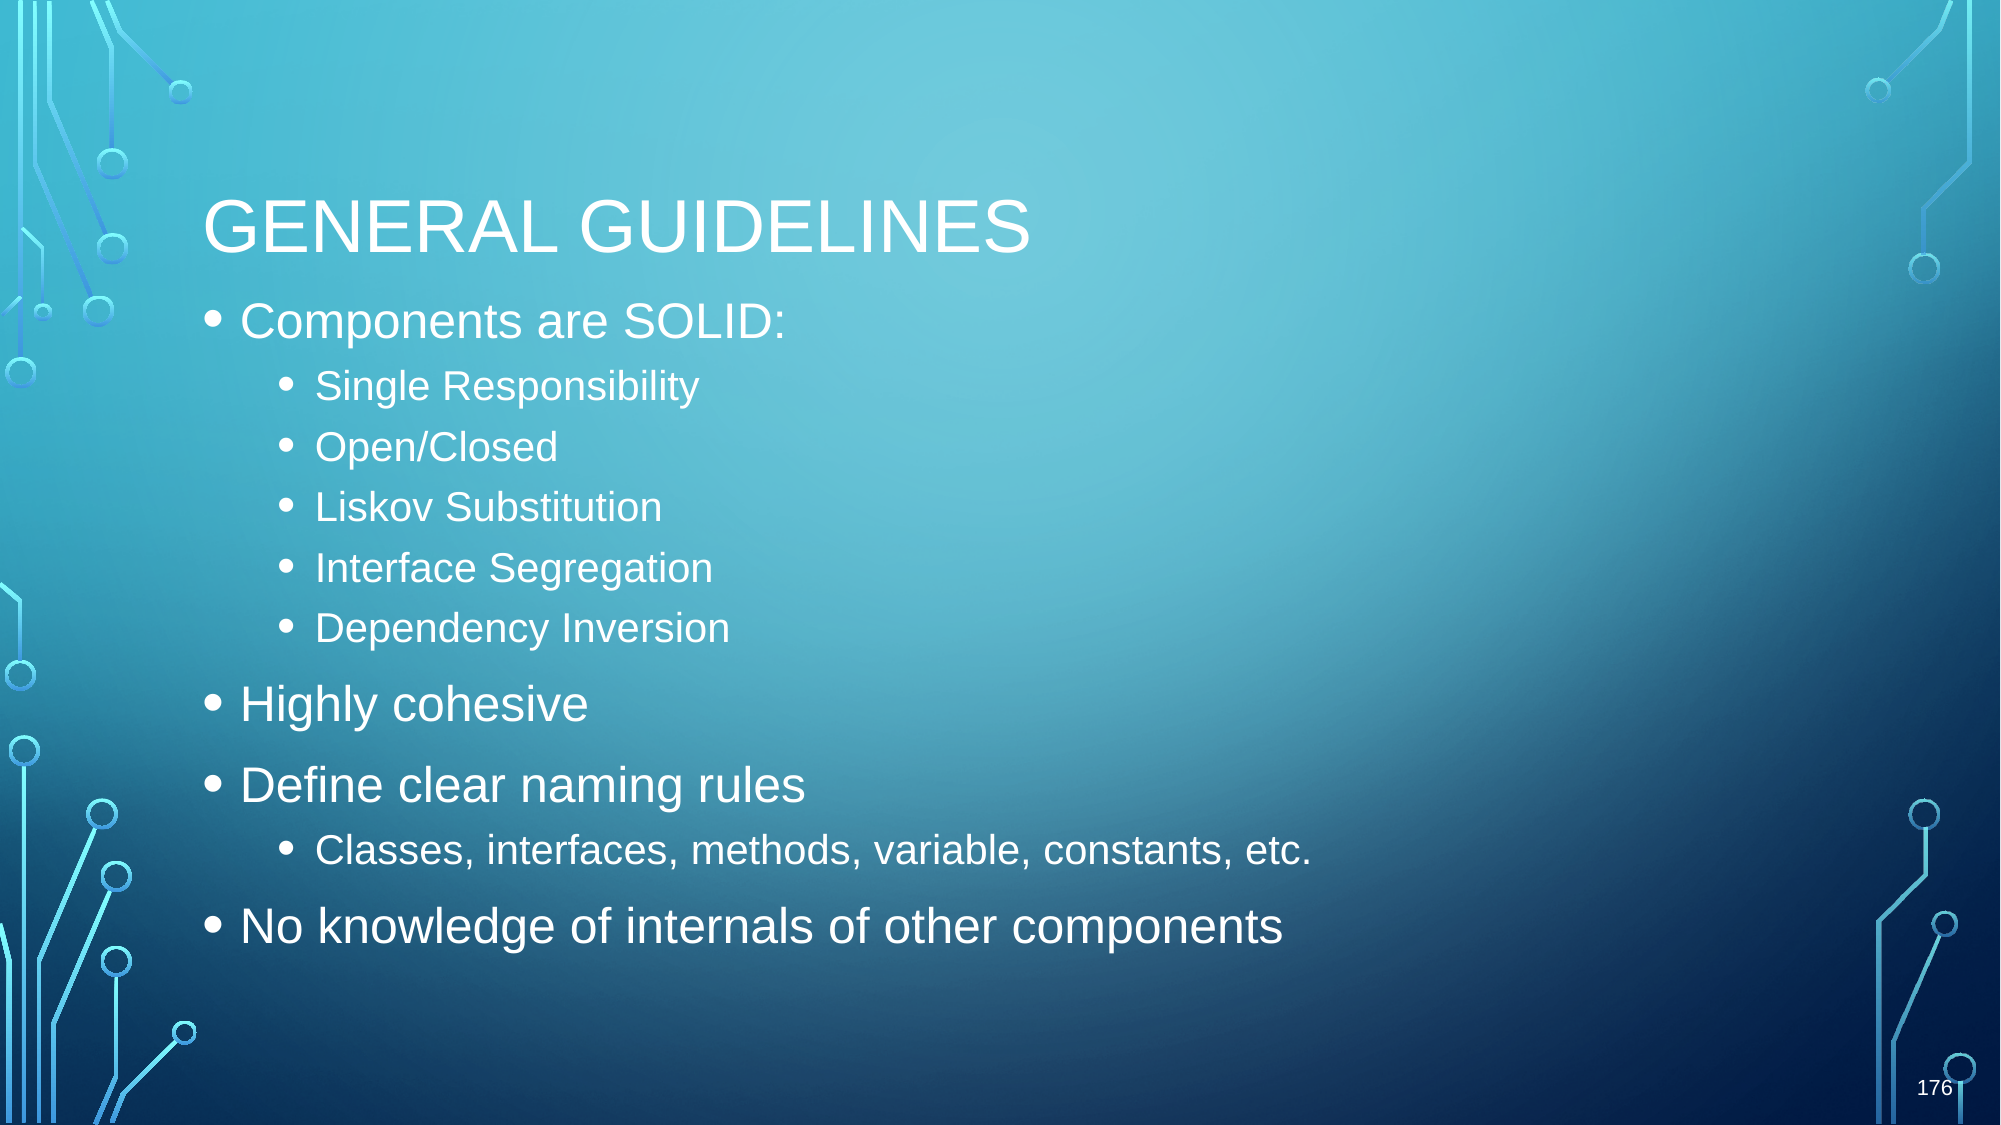

# General Guidelines
Components are SOLID:
Single Responsibility
Open/Closed
Liskov Substitution
Interface Segregation
Dependency Inversion
Highly cohesive
Define clear naming rules
Classes, interfaces, methods, variable, constants, etc.
No knowledge of internals of other components
176